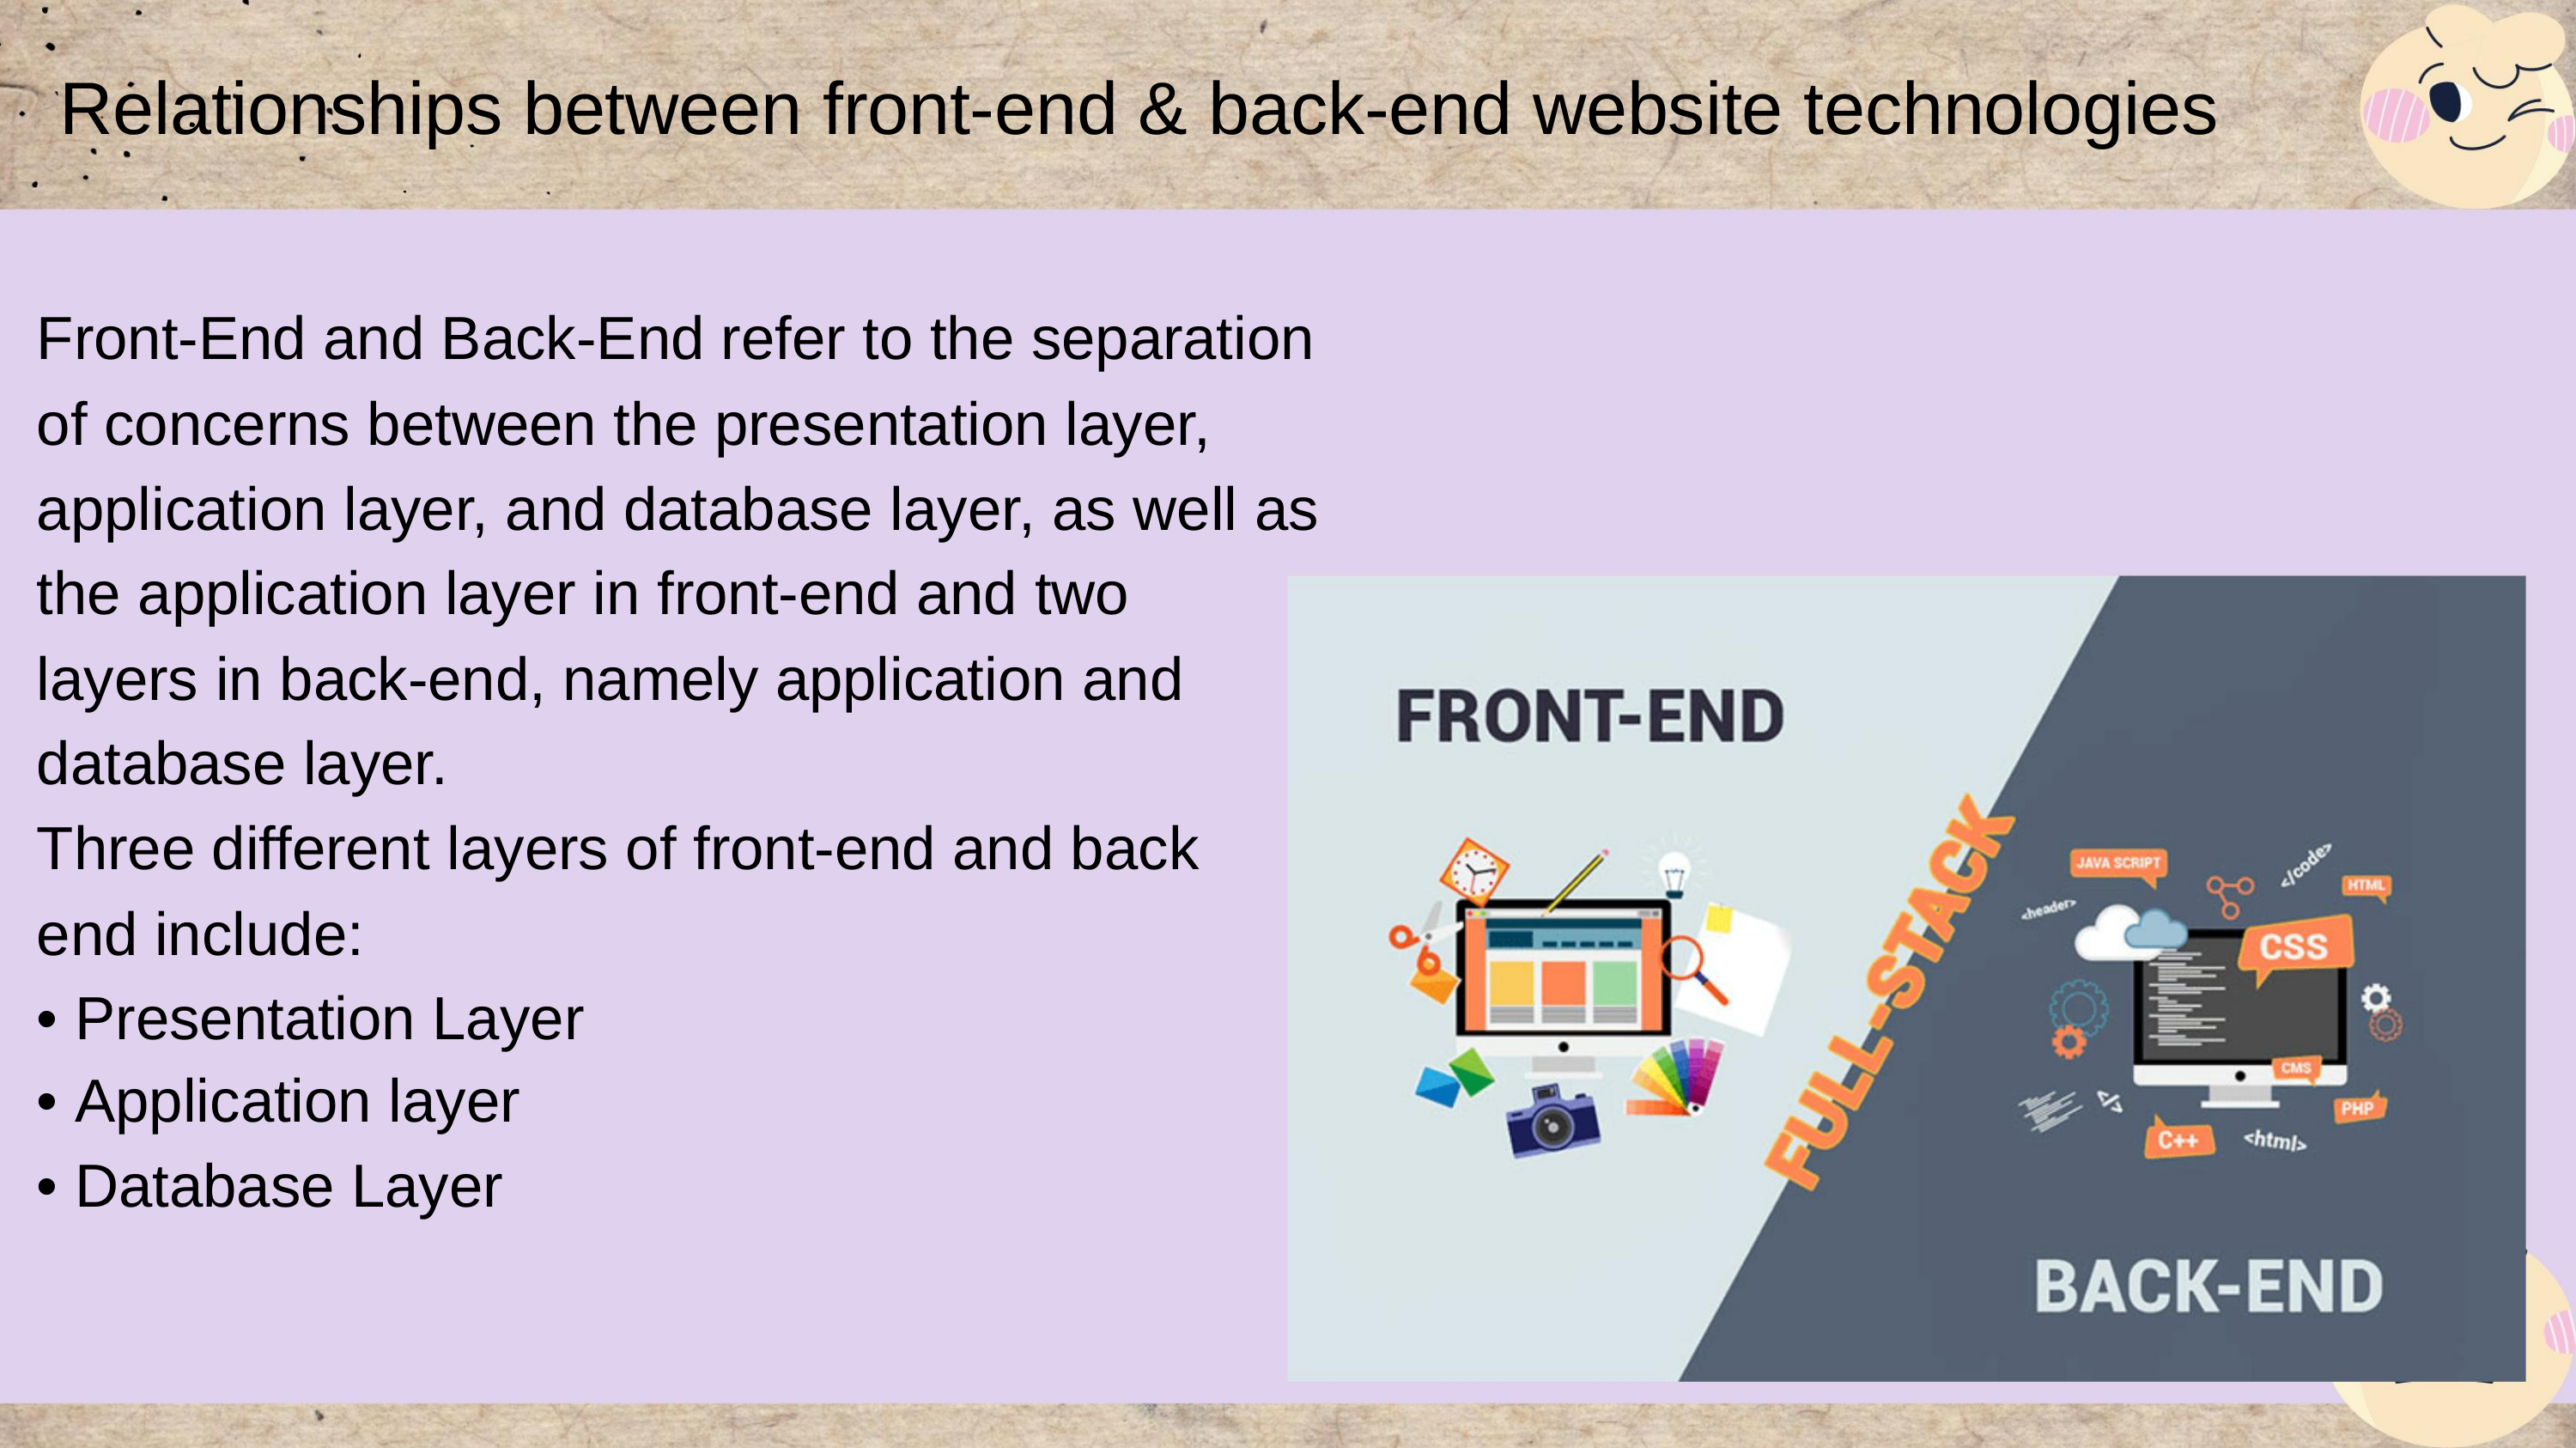

Relationships between front-end & back-end website technologies
Front-End and Back-End refer to the separation
of concerns between the presentation layer,
application layer, and database layer, as well as
the application layer in front-end and two
layers in back-end, namely application and
database layer.
Three different layers of front-end and back
end include:
• Presentation Layer
• Application layer
• Database Layer